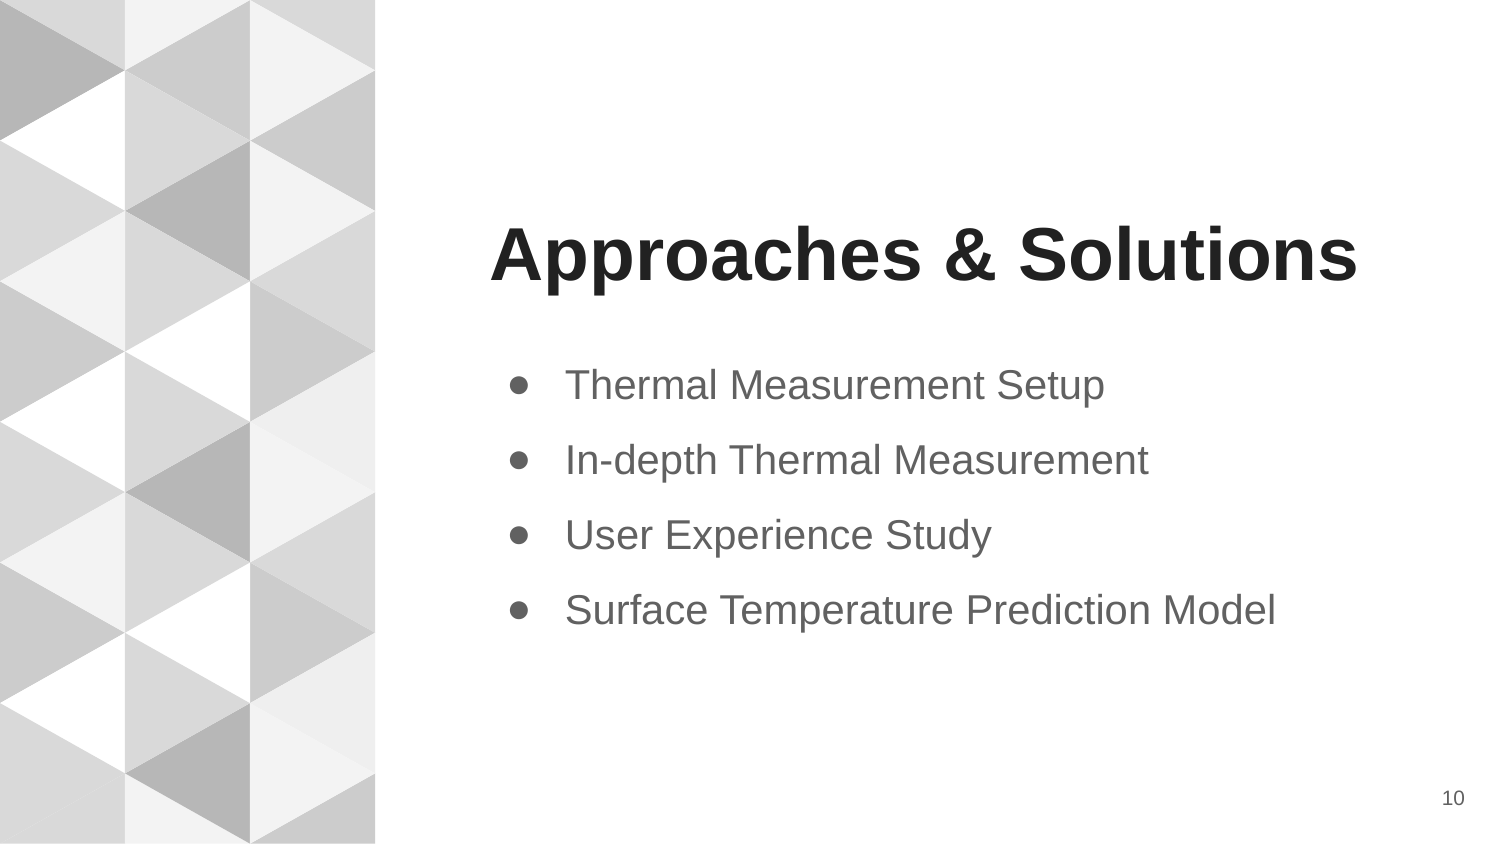

# Approaches & Solutions
Thermal Measurement Setup
In-depth Thermal Measurement
User Experience Study
Surface Temperature Prediction Model
10